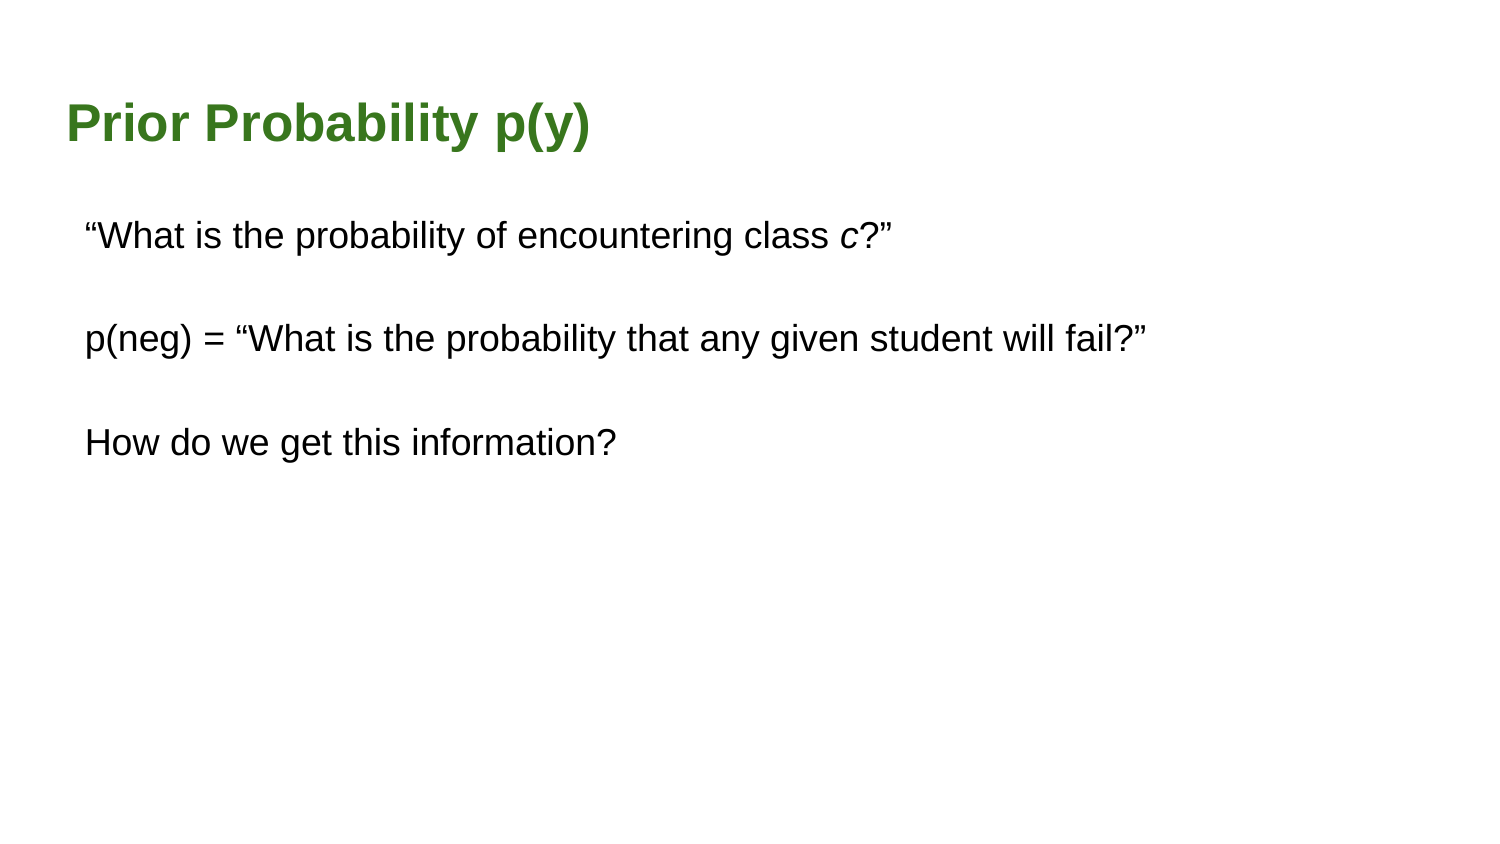

# Prior Probability p(y)
“What is the probability of encountering class c?”

p(neg) = “What is the probability that any given student will fail?”

How do we get this information?